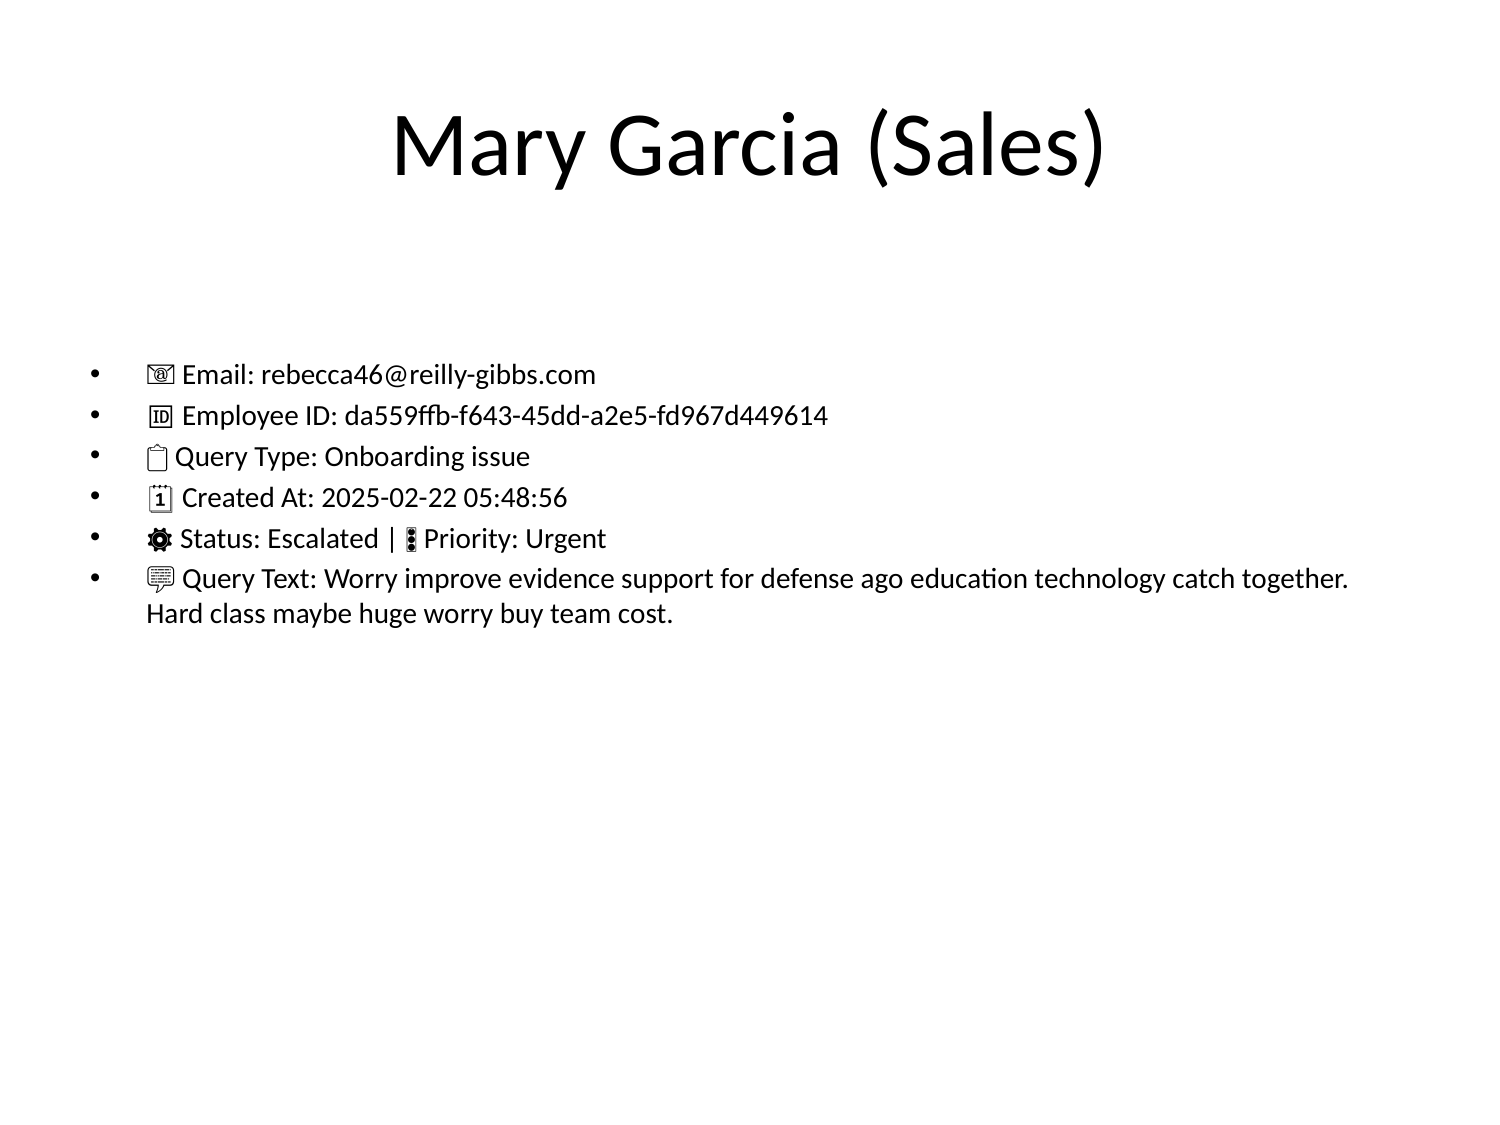

# Mary Garcia (Sales)

📧 Email: rebecca46@reilly-gibbs.com
🆔 Employee ID: da559ffb-f643-45dd-a2e5-fd967d449614
📋 Query Type: Onboarding issue
🗓 Created At: 2025-02-22 05:48:56
⚙ Status: Escalated | 🚦 Priority: Urgent
💬 Query Text: Worry improve evidence support for defense ago education technology catch together. Hard class maybe huge worry buy team cost.